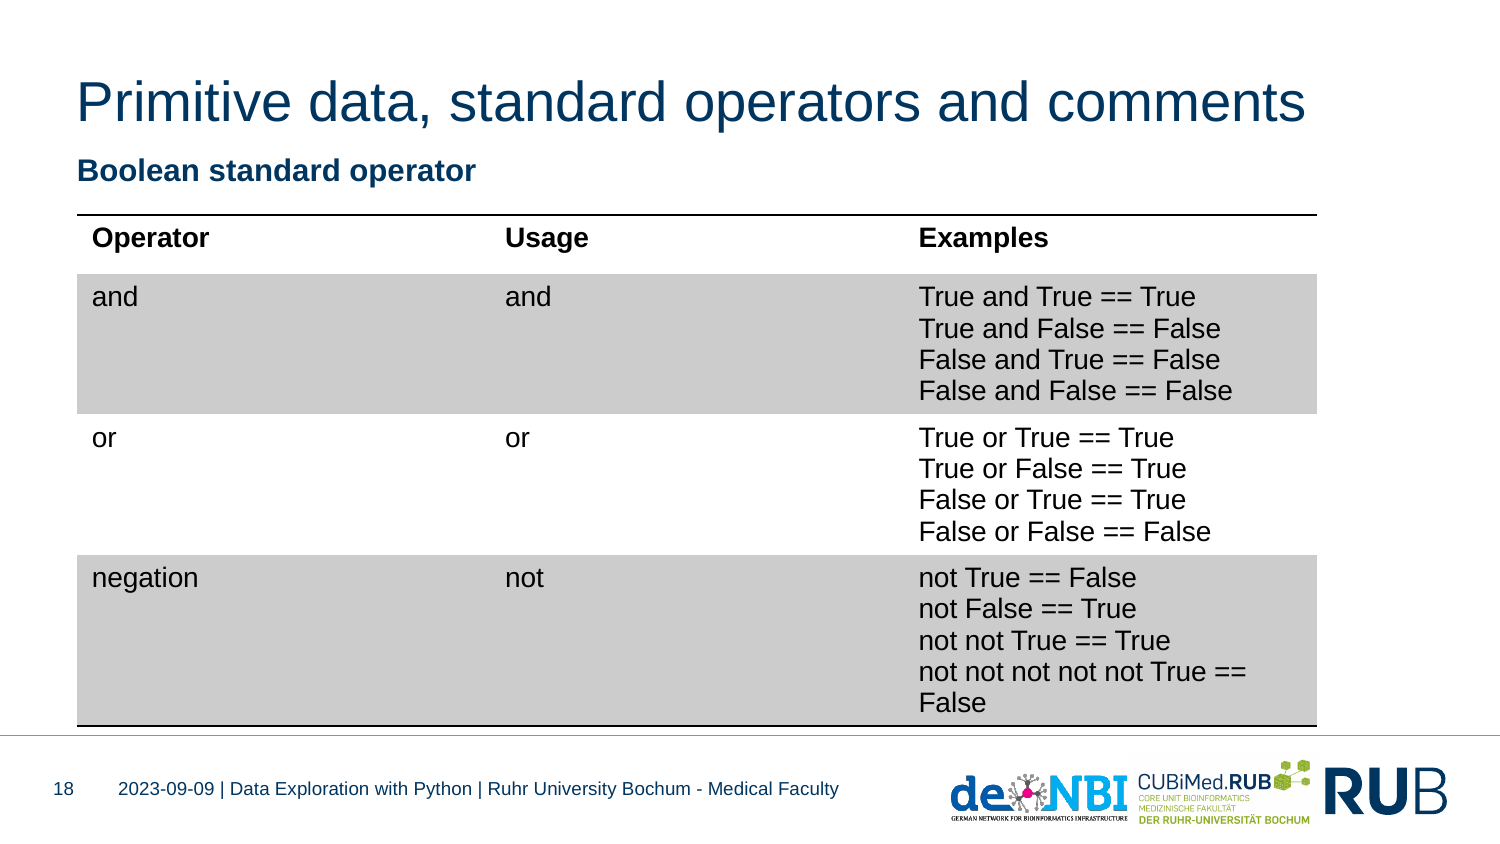

# Primitive data, standard operators and comments
Boolean standard operator

| Operator | Usage | Examples |
| --- | --- | --- |
| and | and | True and True == True True and False == False False and True == False False and False == False |
| or | or | True or True == True True or False == True False or True == True False or False == False |
| negation | not | not True == False not False == True not not True == True not not not not not True == False |
18
2023-09-09 | Data Exploration with Python | Ruhr University Bochum - Medical Faculty